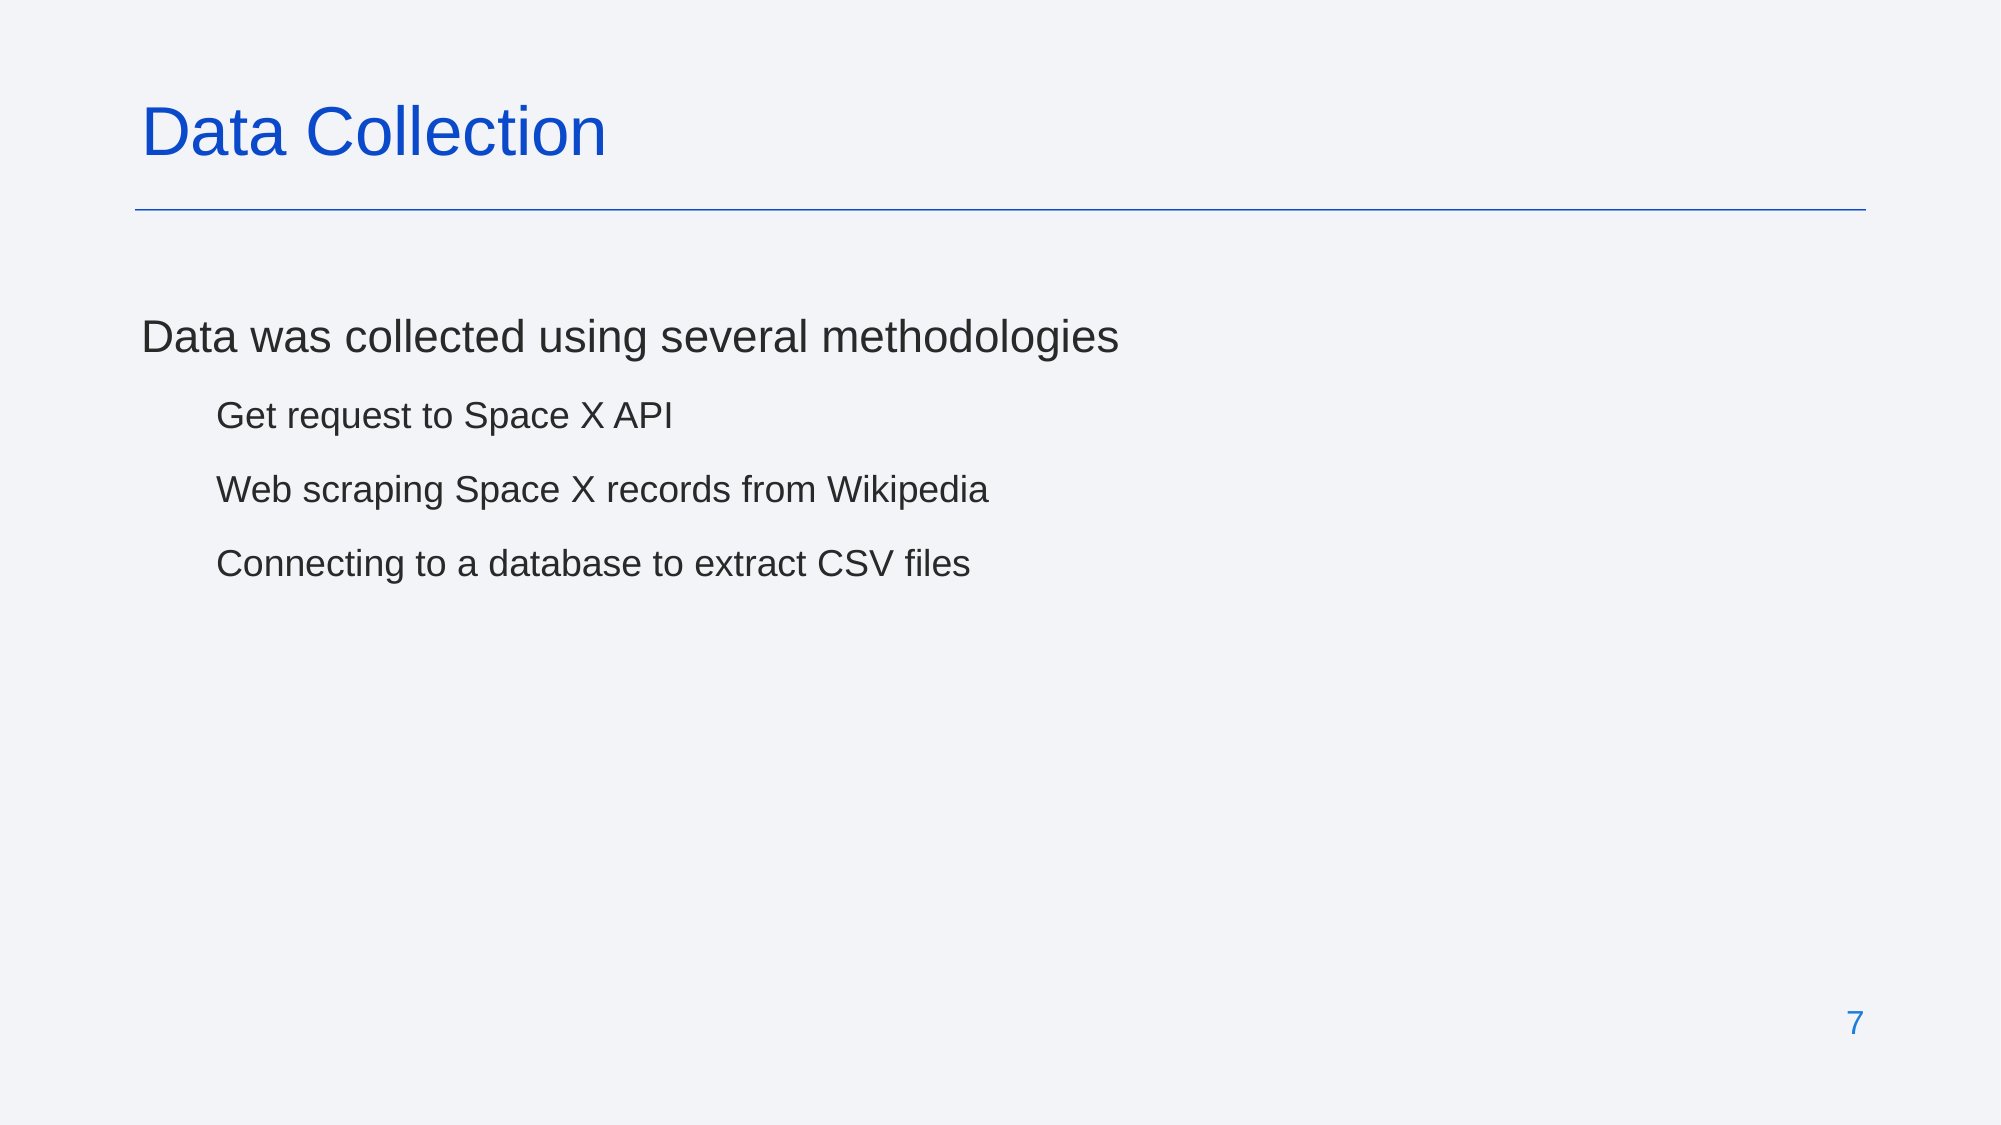

Data Collection
Data was collected using several methodologies
Get request to Space X API
Web scraping Space X records from Wikipedia
Connecting to a database to extract CSV files

7